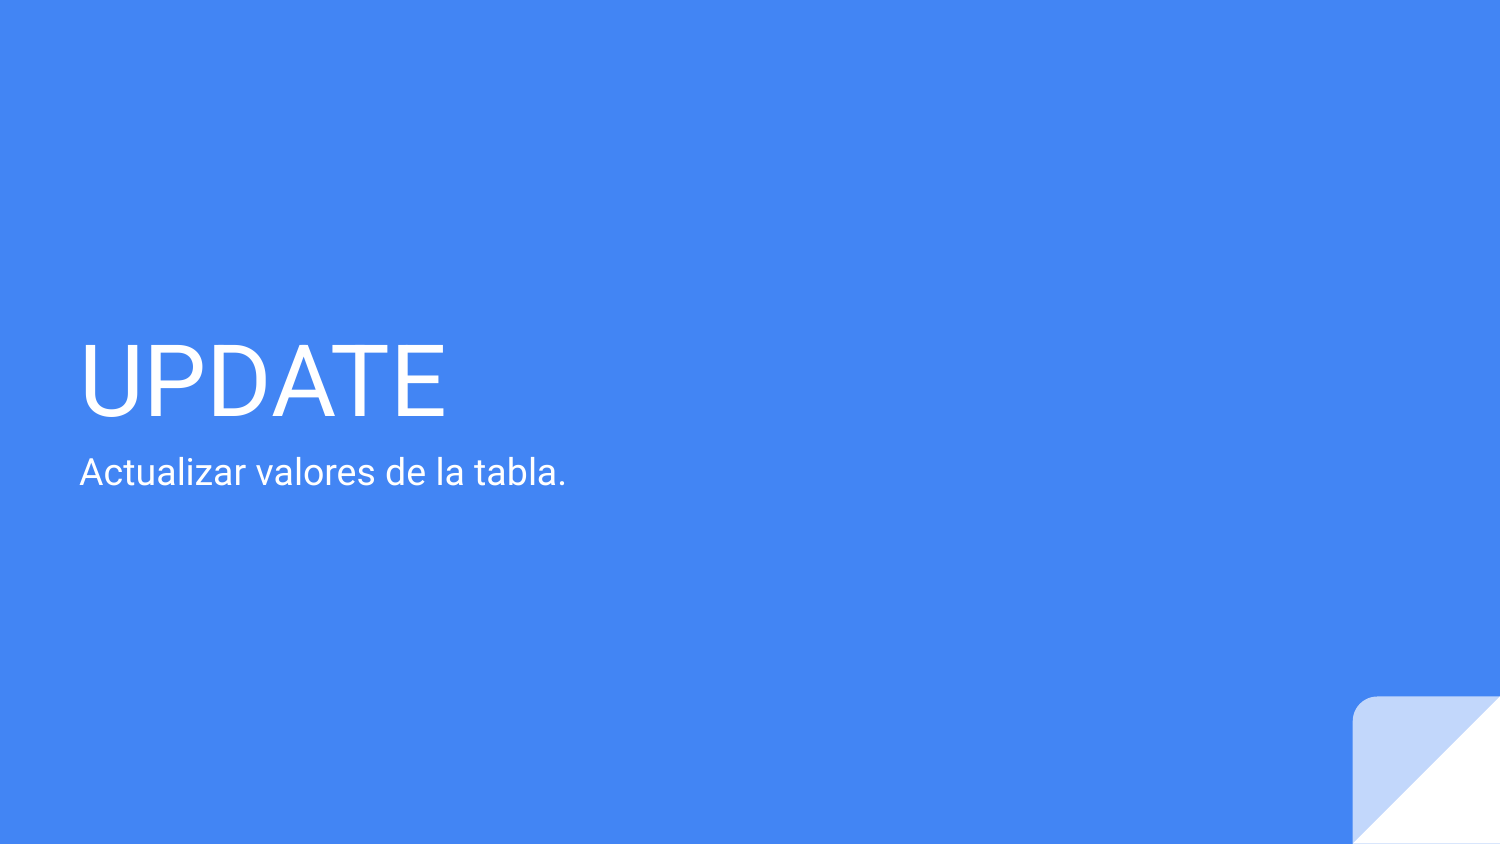

# UPDATE
Actualizar valores de la tabla.